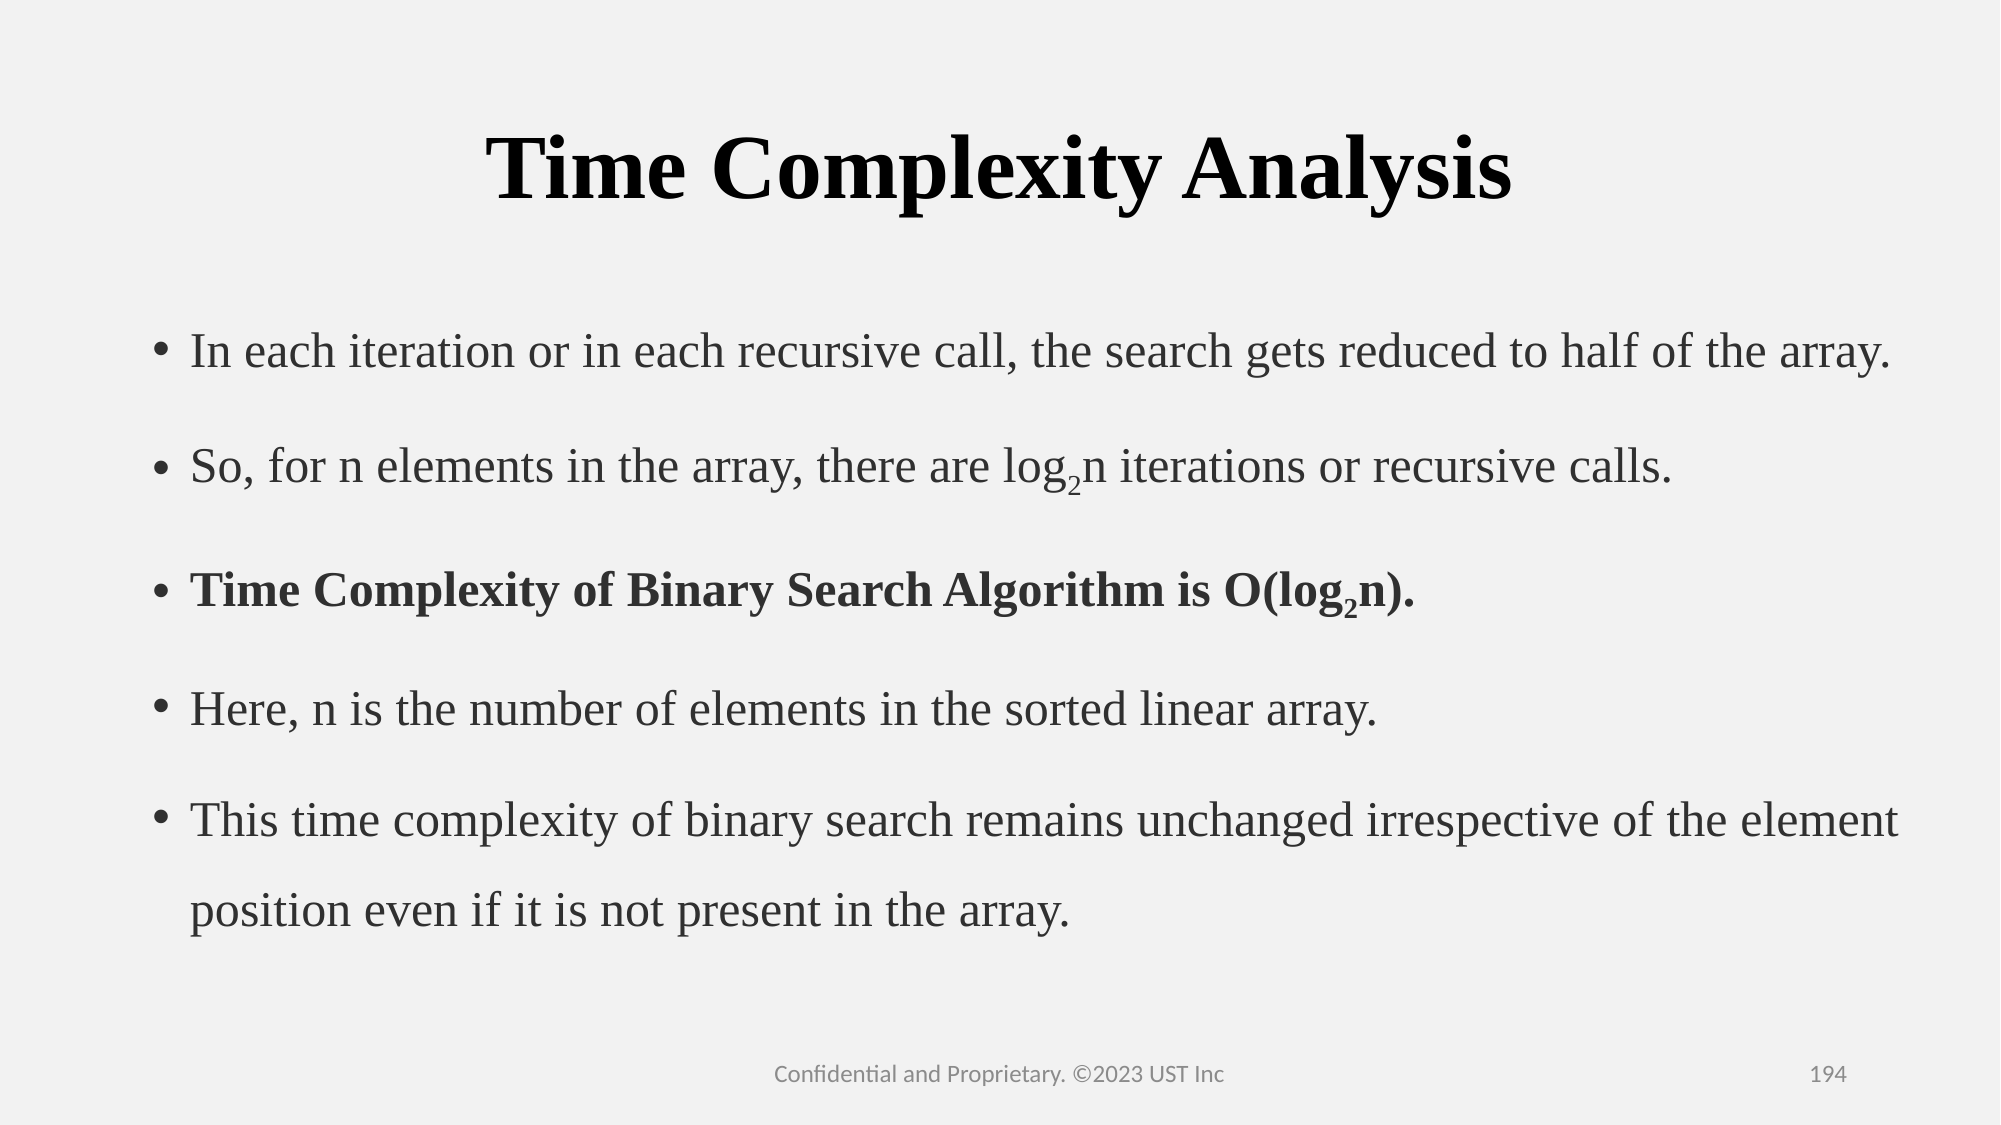

# Time Complexity Analysis
In each iteration or in each recursive call, the search gets reduced to half of the array.
So, for n elements in the array, there are log2n iterations or recursive calls.
Time Complexity of Binary Search Algorithm is O(log2n).
Here, n is the number of elements in the sorted linear array.
This time complexity of binary search remains unchanged irrespective of the element position even if it is not present in the array.
Confidential and Proprietary. ©2023 UST Inc
194